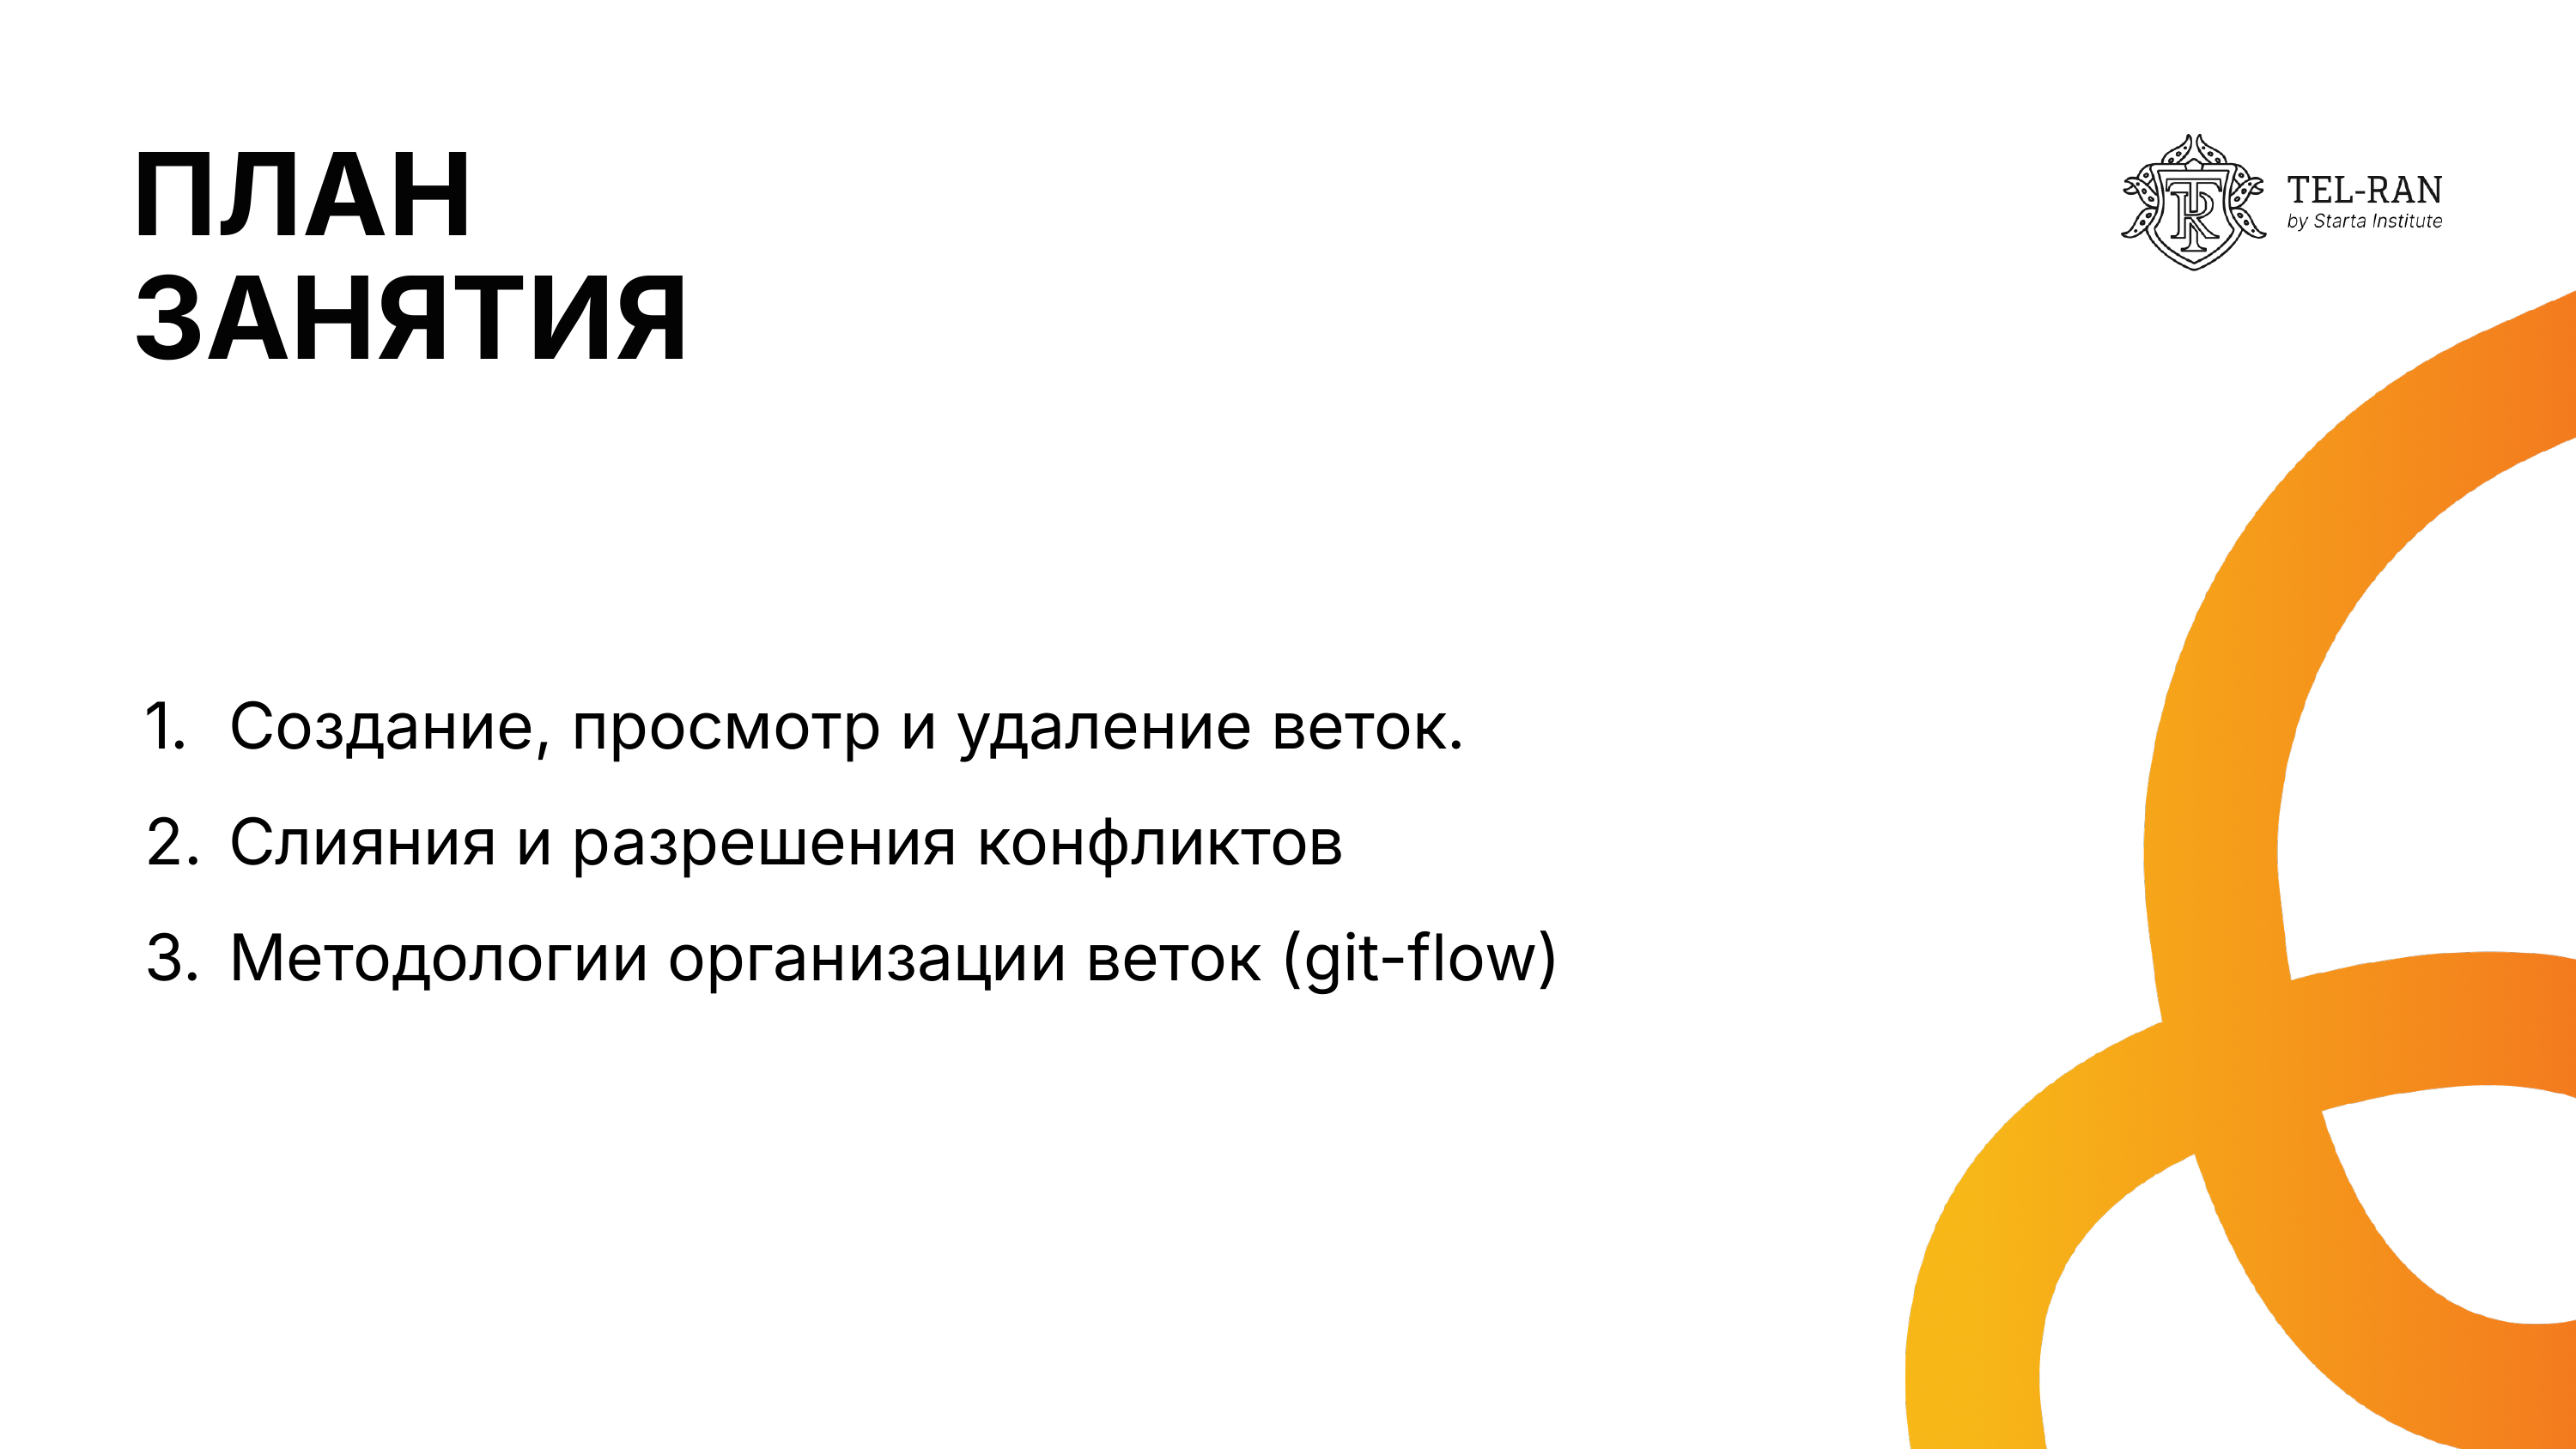

ПЛАН
ЗАНЯТИЯ
Создание, просмотр и удаление веток.
Слияния и разрешения конфликтов
Методологии организации веток (git-flow)